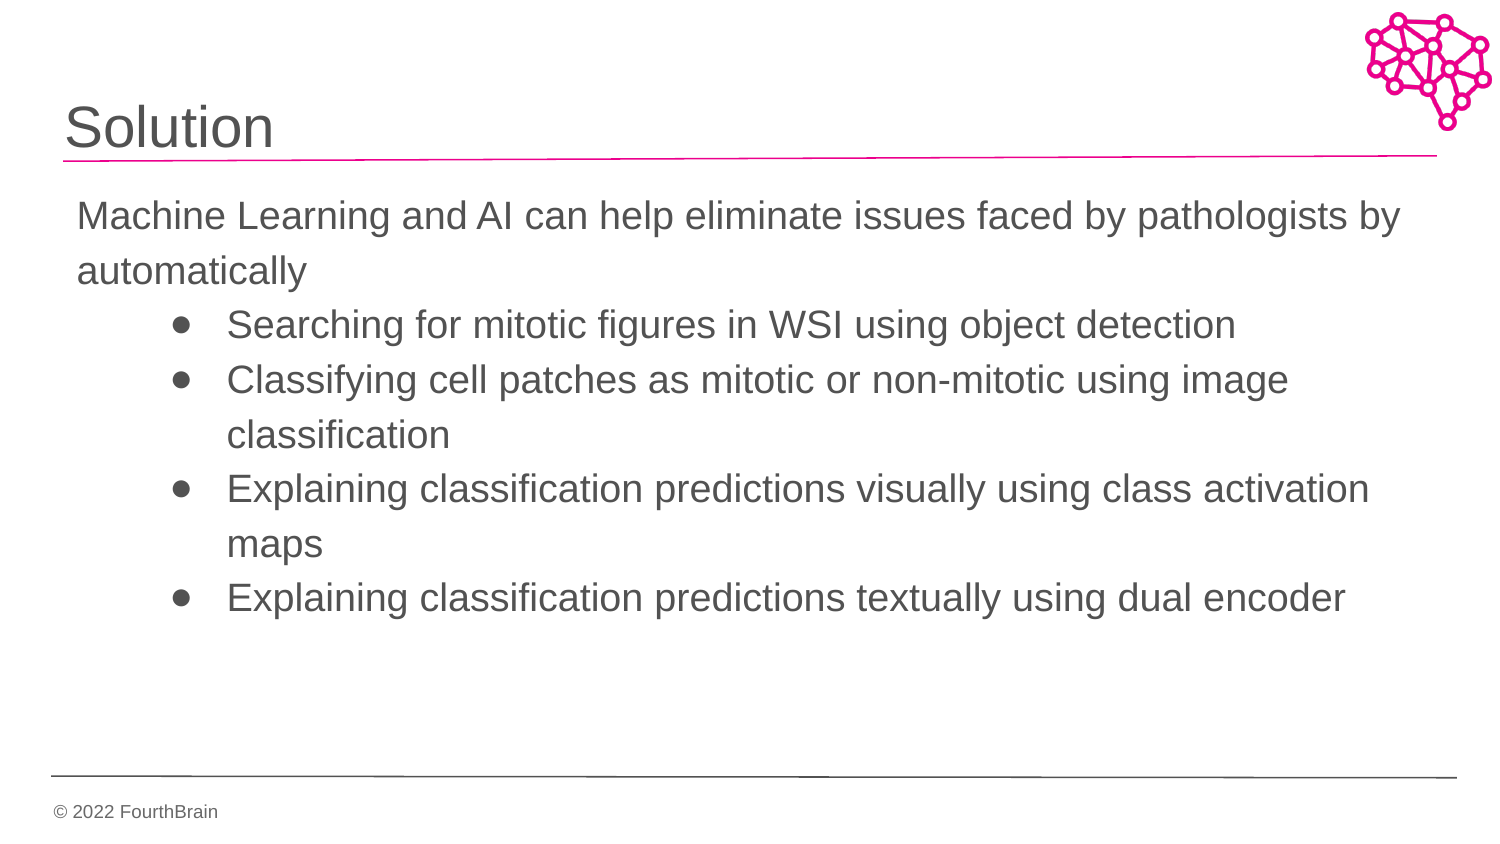

# Solution

Machine Learning and AI can help eliminate issues faced by pathologists by automatically
Searching for mitotic figures in WSI using object detection
Classifying cell patches as mitotic or non-mitotic using image classification
Explaining classification predictions visually using class activation maps
Explaining classification predictions textually using dual encoder